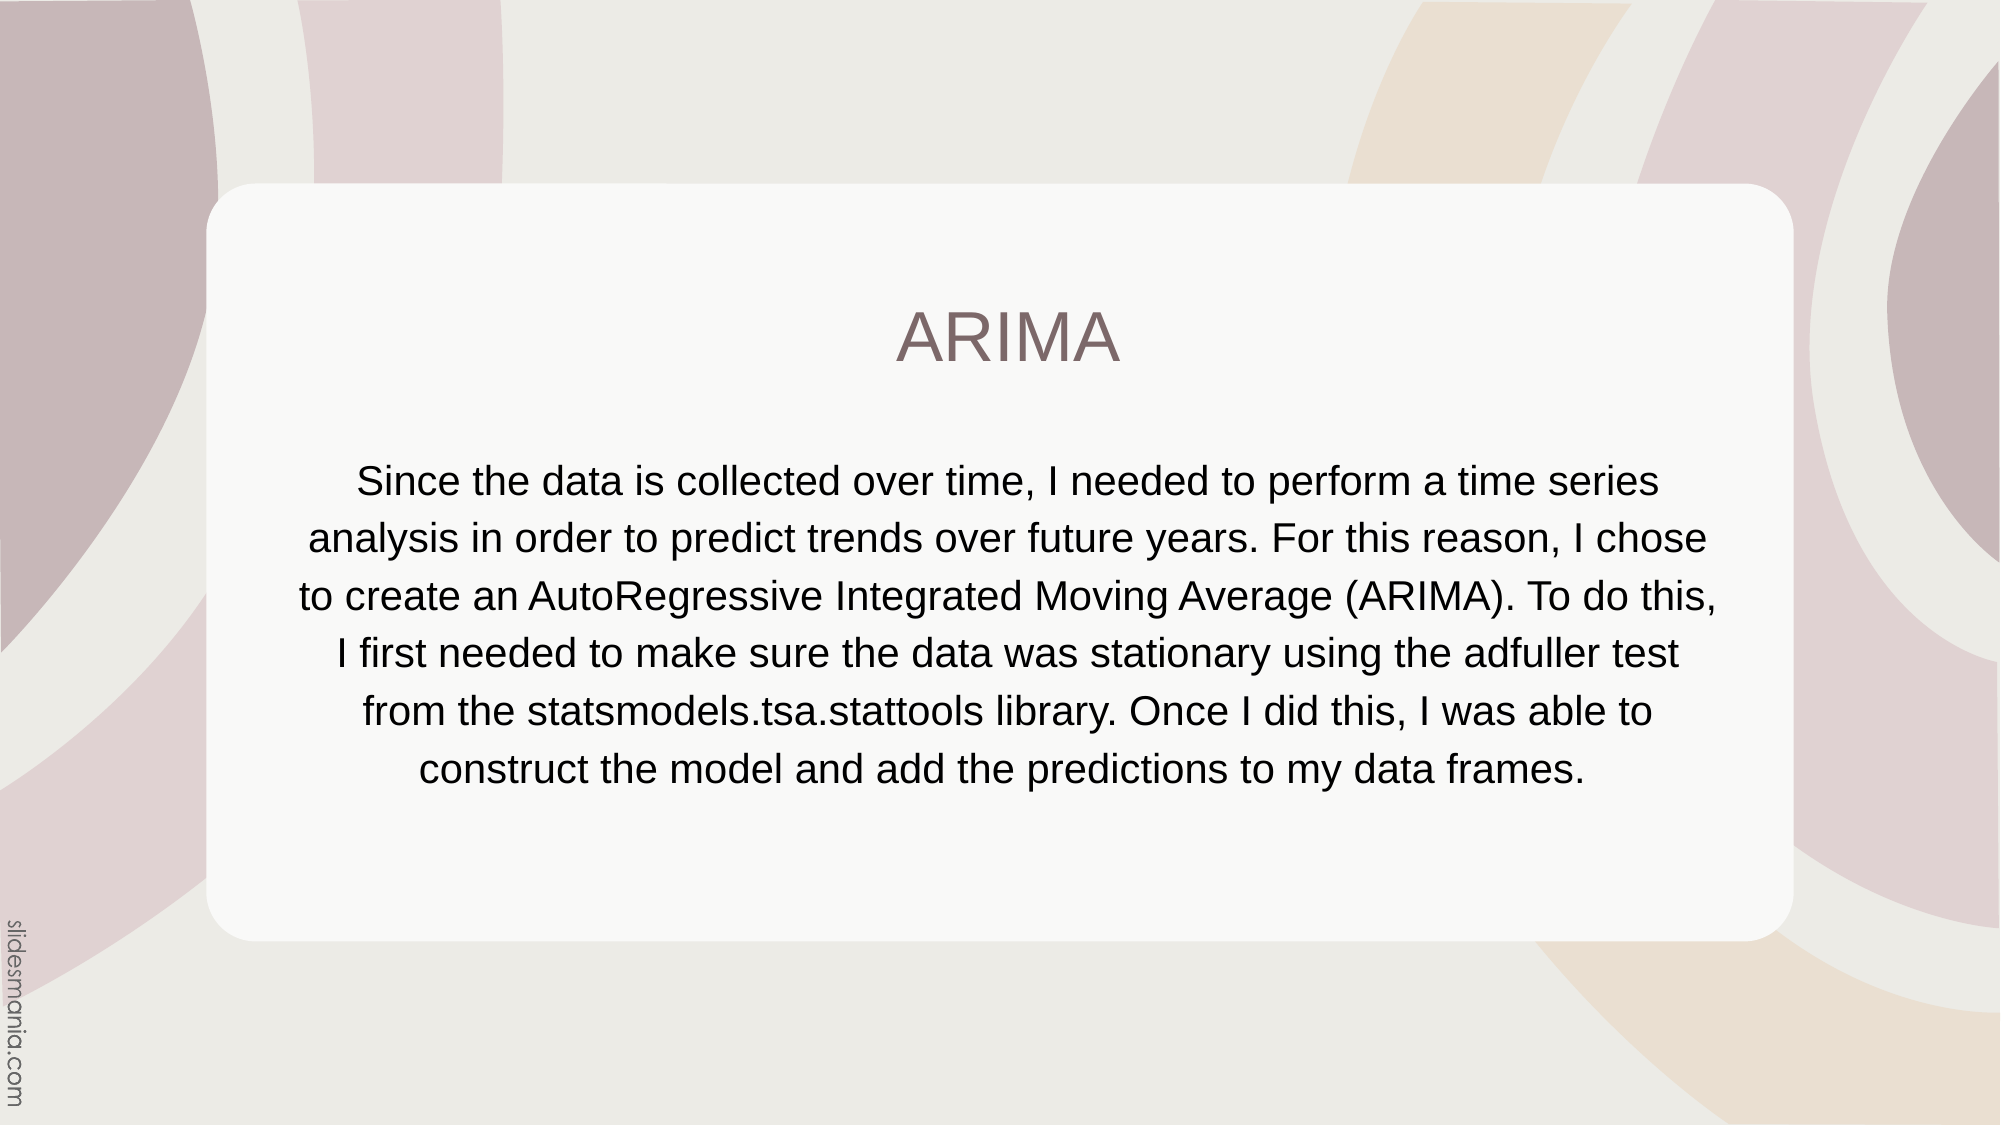

# ARIMA
Since the data is collected over time, I needed to perform a time series analysis in order to predict trends over future years. For this reason, I chose to create an AutoRegressive Integrated Moving Average (ARIMA). To do this, I first needed to make sure the data was stationary using the adfuller test from the statsmodels.tsa.stattools library. Once I did this, I was able to construct the model and add the predictions to my data frames.